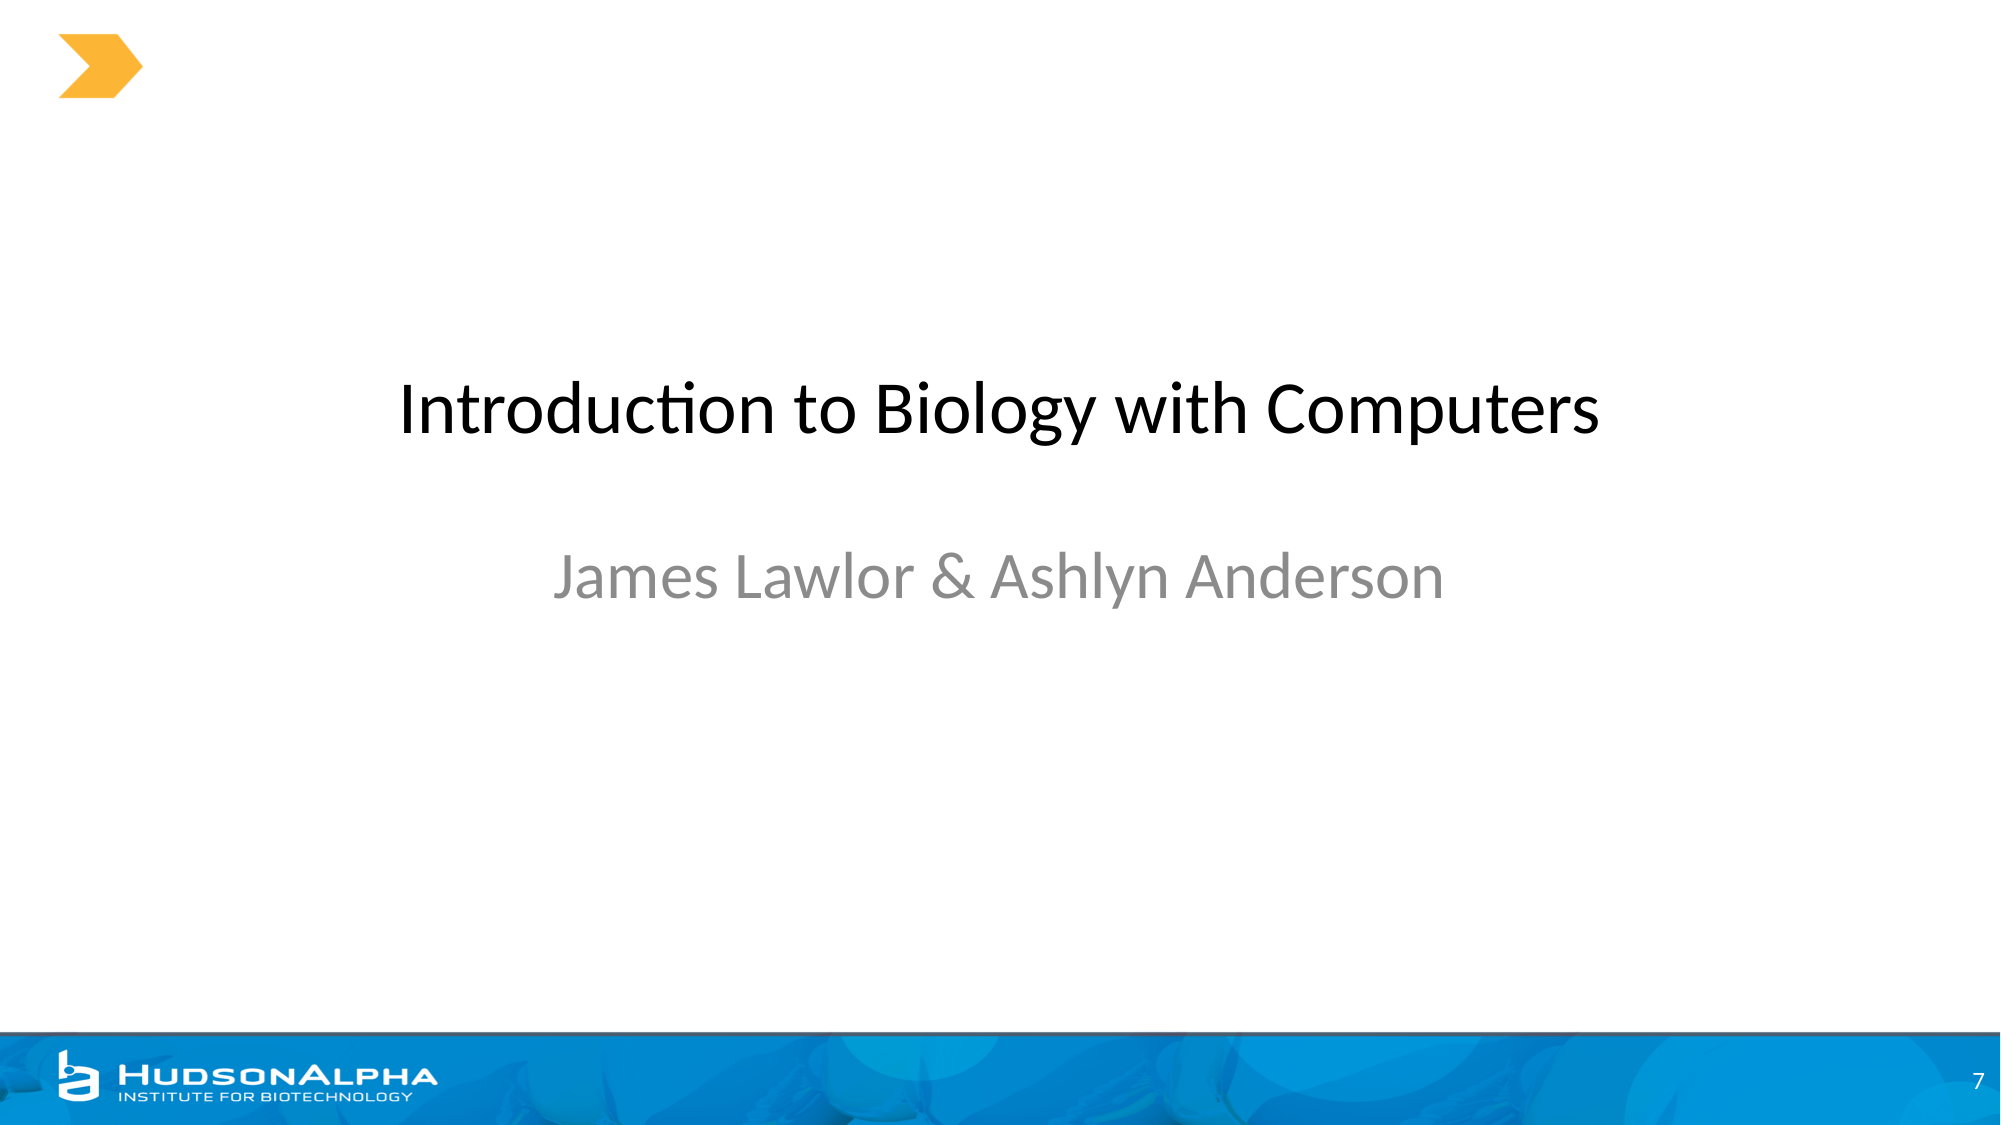

# Introduction to Biology with Computers
James Lawlor & Ashlyn Anderson
7